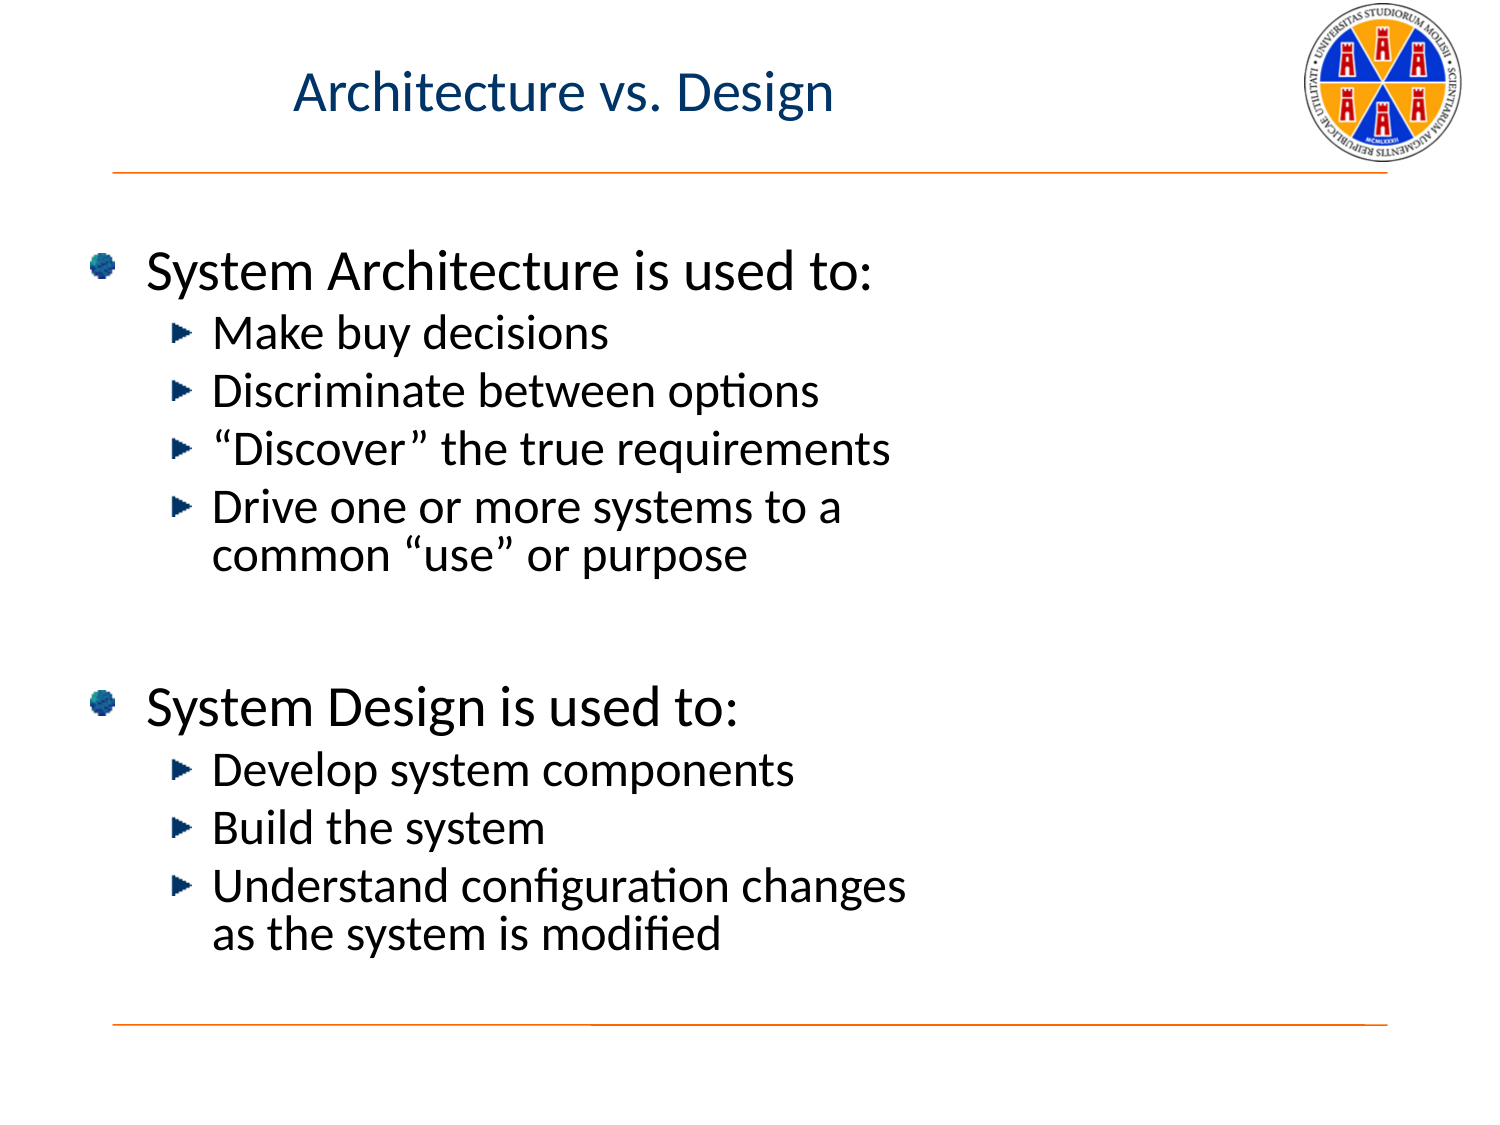

# Architecture vs. Design
System Architecture is used to:
Make buy decisions
Discriminate between options
“Discover” the true requirements
Drive one or more systems to a
common “use” or purpose

System Design is used to:
Develop system components
Build the system
Understand configuration changes
as the system is modified